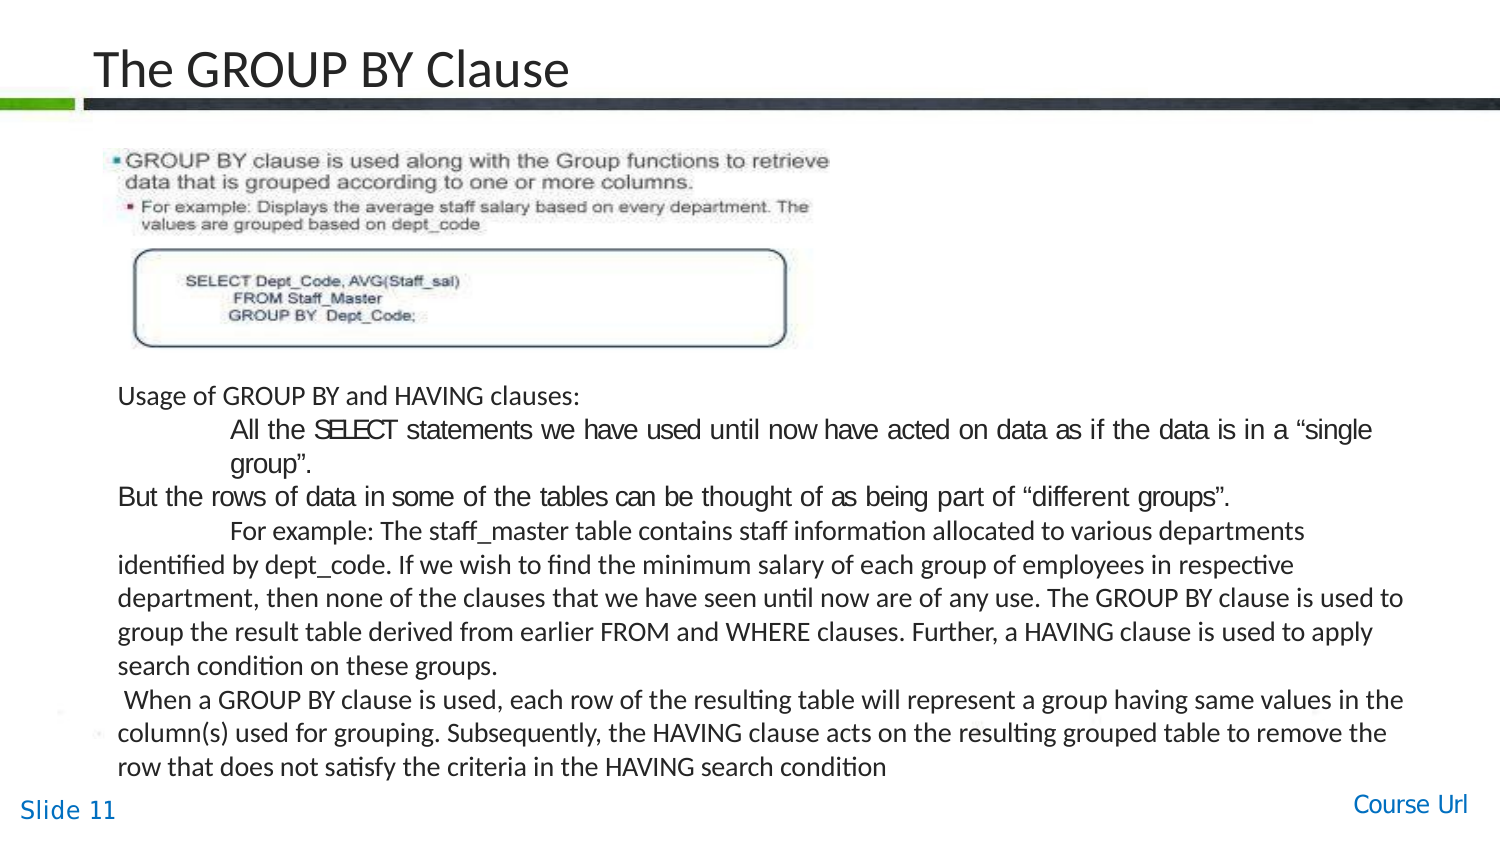

# The GROUP BY Clause

Usage of GROUP BY and HAVING clauses:
All the SELECT statements we have used until now have acted on data as if the data is in a “single group”.
But the rows of data in some of the tables can be thought of as being part of “different groups”.
For example: The staff_master table contains staff information allocated to various departments  identified by dept_code. If we wish to find the minimum salary of each group of employees in respective  department, then none of the clauses that we have seen until now are of any use. The GROUP BY clause is used to  group the result table derived from earlier FROM and WHERE clauses. Further, a HAVING clause is used to apply  search condition on these groups.
When a GROUP BY clause is used, each row of the resulting table will represent a group having same values in the  column(s) used for grouping. Subsequently, the HAVING clause acts on the resulting grouped table to remove the  row that does not satisfy the criteria in the HAVING search condition
Course Url
Slide 11